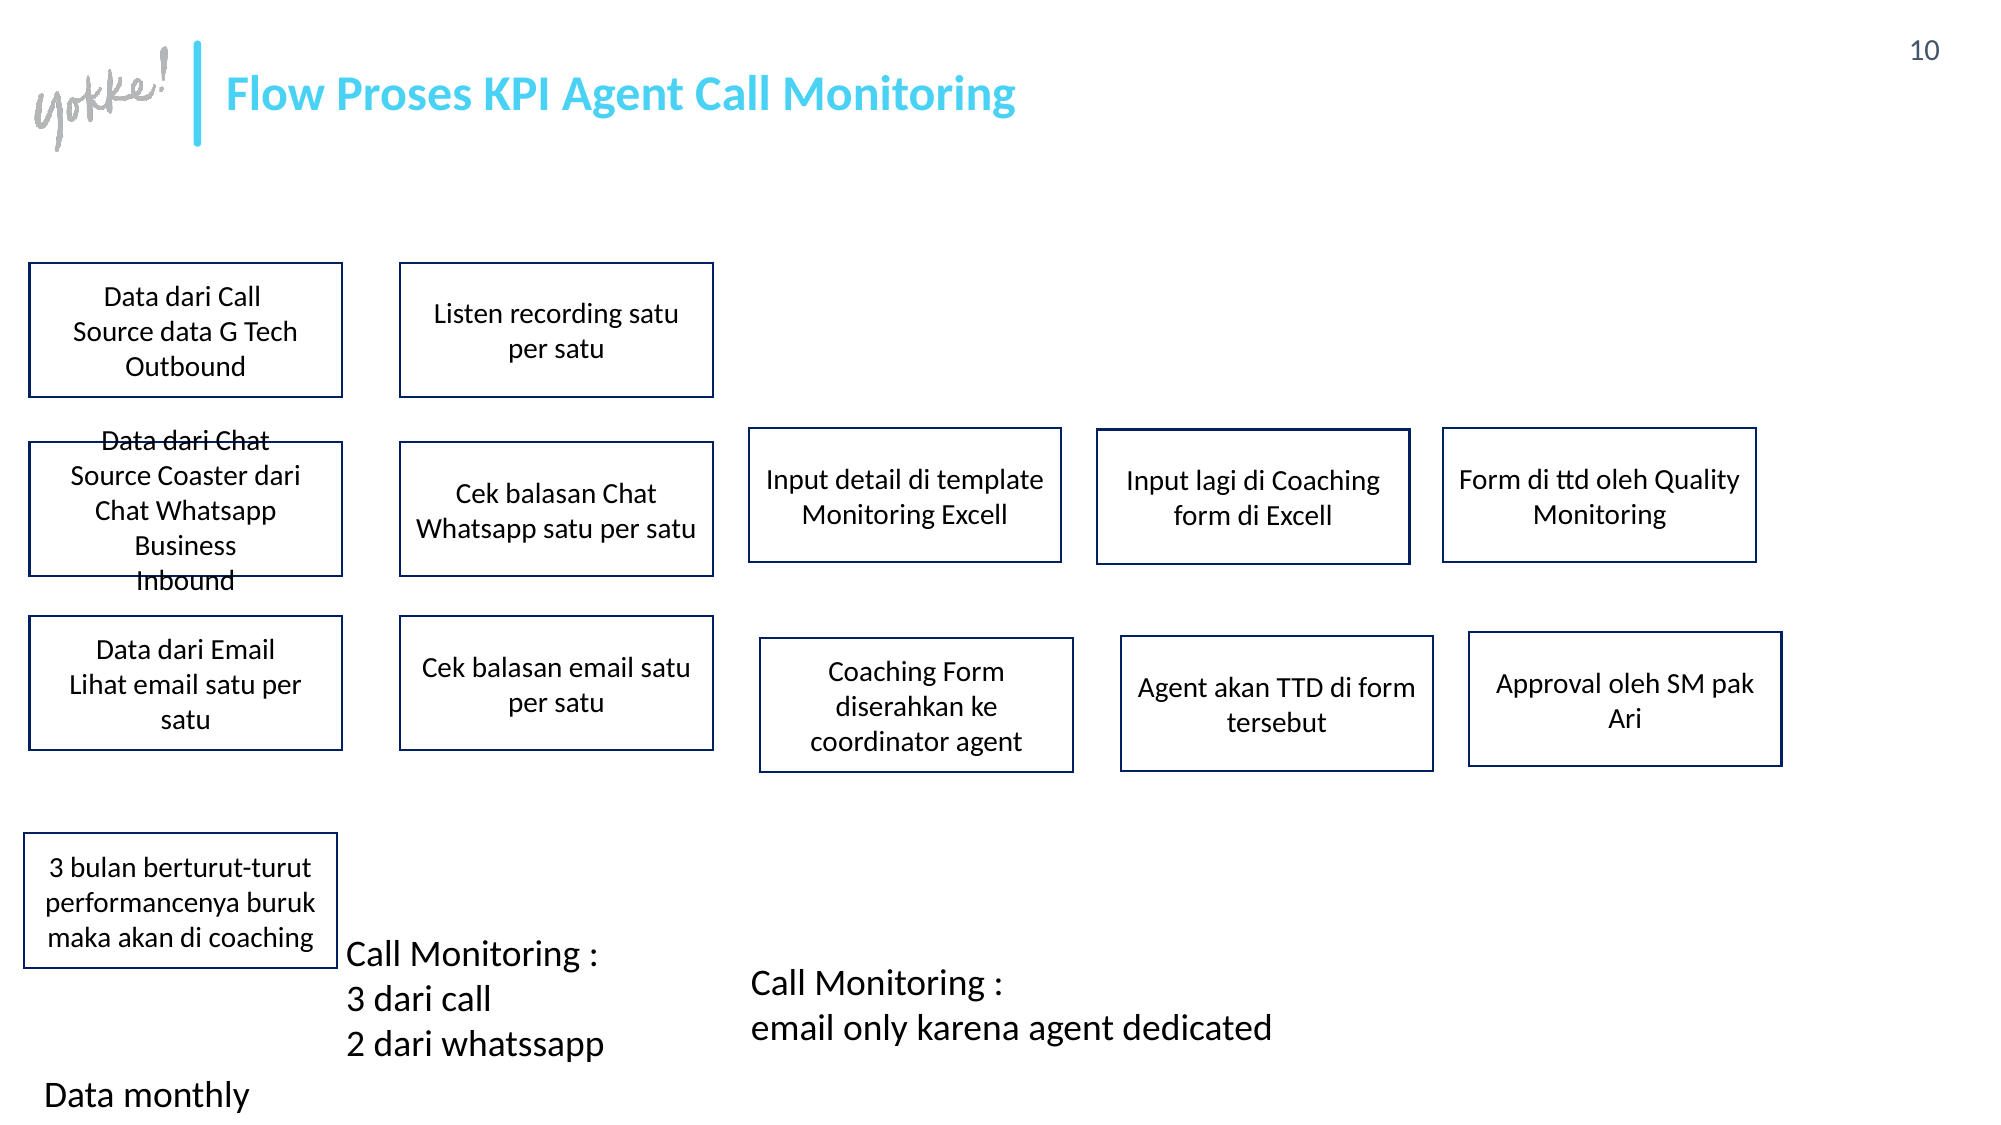

# Flow Proses KPI Agent Call Monitoring
Data dari Call
Source data G Tech
Outbound
Listen recording satu per satu
Input detail di template Monitoring Excell
Form di ttd oleh Quality Monitoring
Input lagi di Coaching form di Excell
Data dari Chat
Source Coaster dari Chat Whatsapp Business
Inbound
Cek balasan Chat Whatsapp satu per satu
Data dari Email
Lihat email satu per satu
Cek balasan email satu per satu
Approval oleh SM pak Ari
Agent akan TTD di form tersebut
Coaching Form diserahkan ke coordinator agent
3 bulan berturut-turut performancenya buruk maka akan di coaching
Call Monitoring :
3 dari call
2 dari whatssapp
Call Monitoring :
email only karena agent dedicated
Data monthly